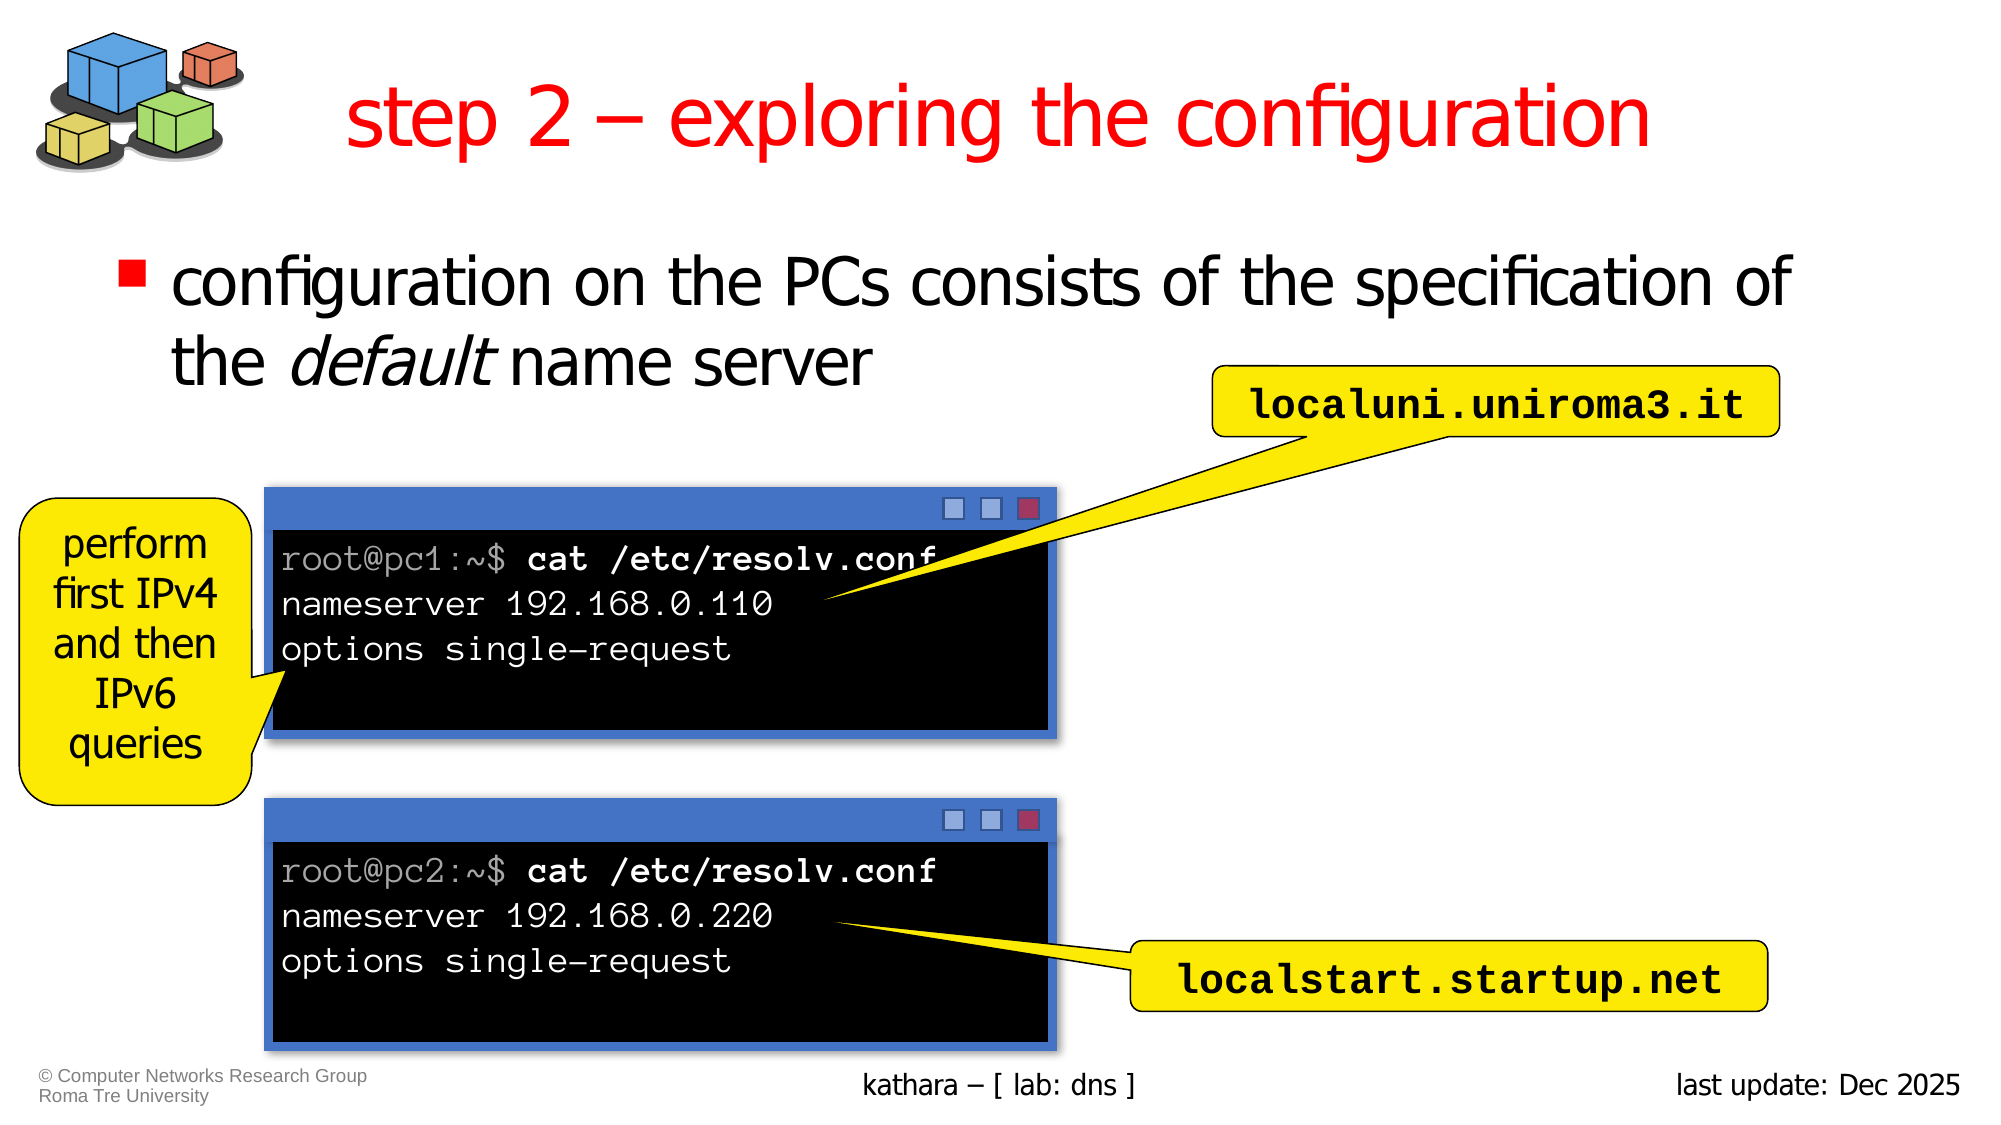

# step 2 – exploring the configuration
configuration on the PCs consists of the specification of the default name server
localuni.uniroma3.it

root@pc1:~$ cat /etc/resolv.conf
nameserver 192.168.0.110
options single-request

perform first IPv4 and then IPv6 queries

root@pc2:~$ cat /etc/resolv.conf
nameserver 192.168.0.220
options single-request

localstart.startup.net
kathara – [ lab: dns ]
last update: Dec 2025